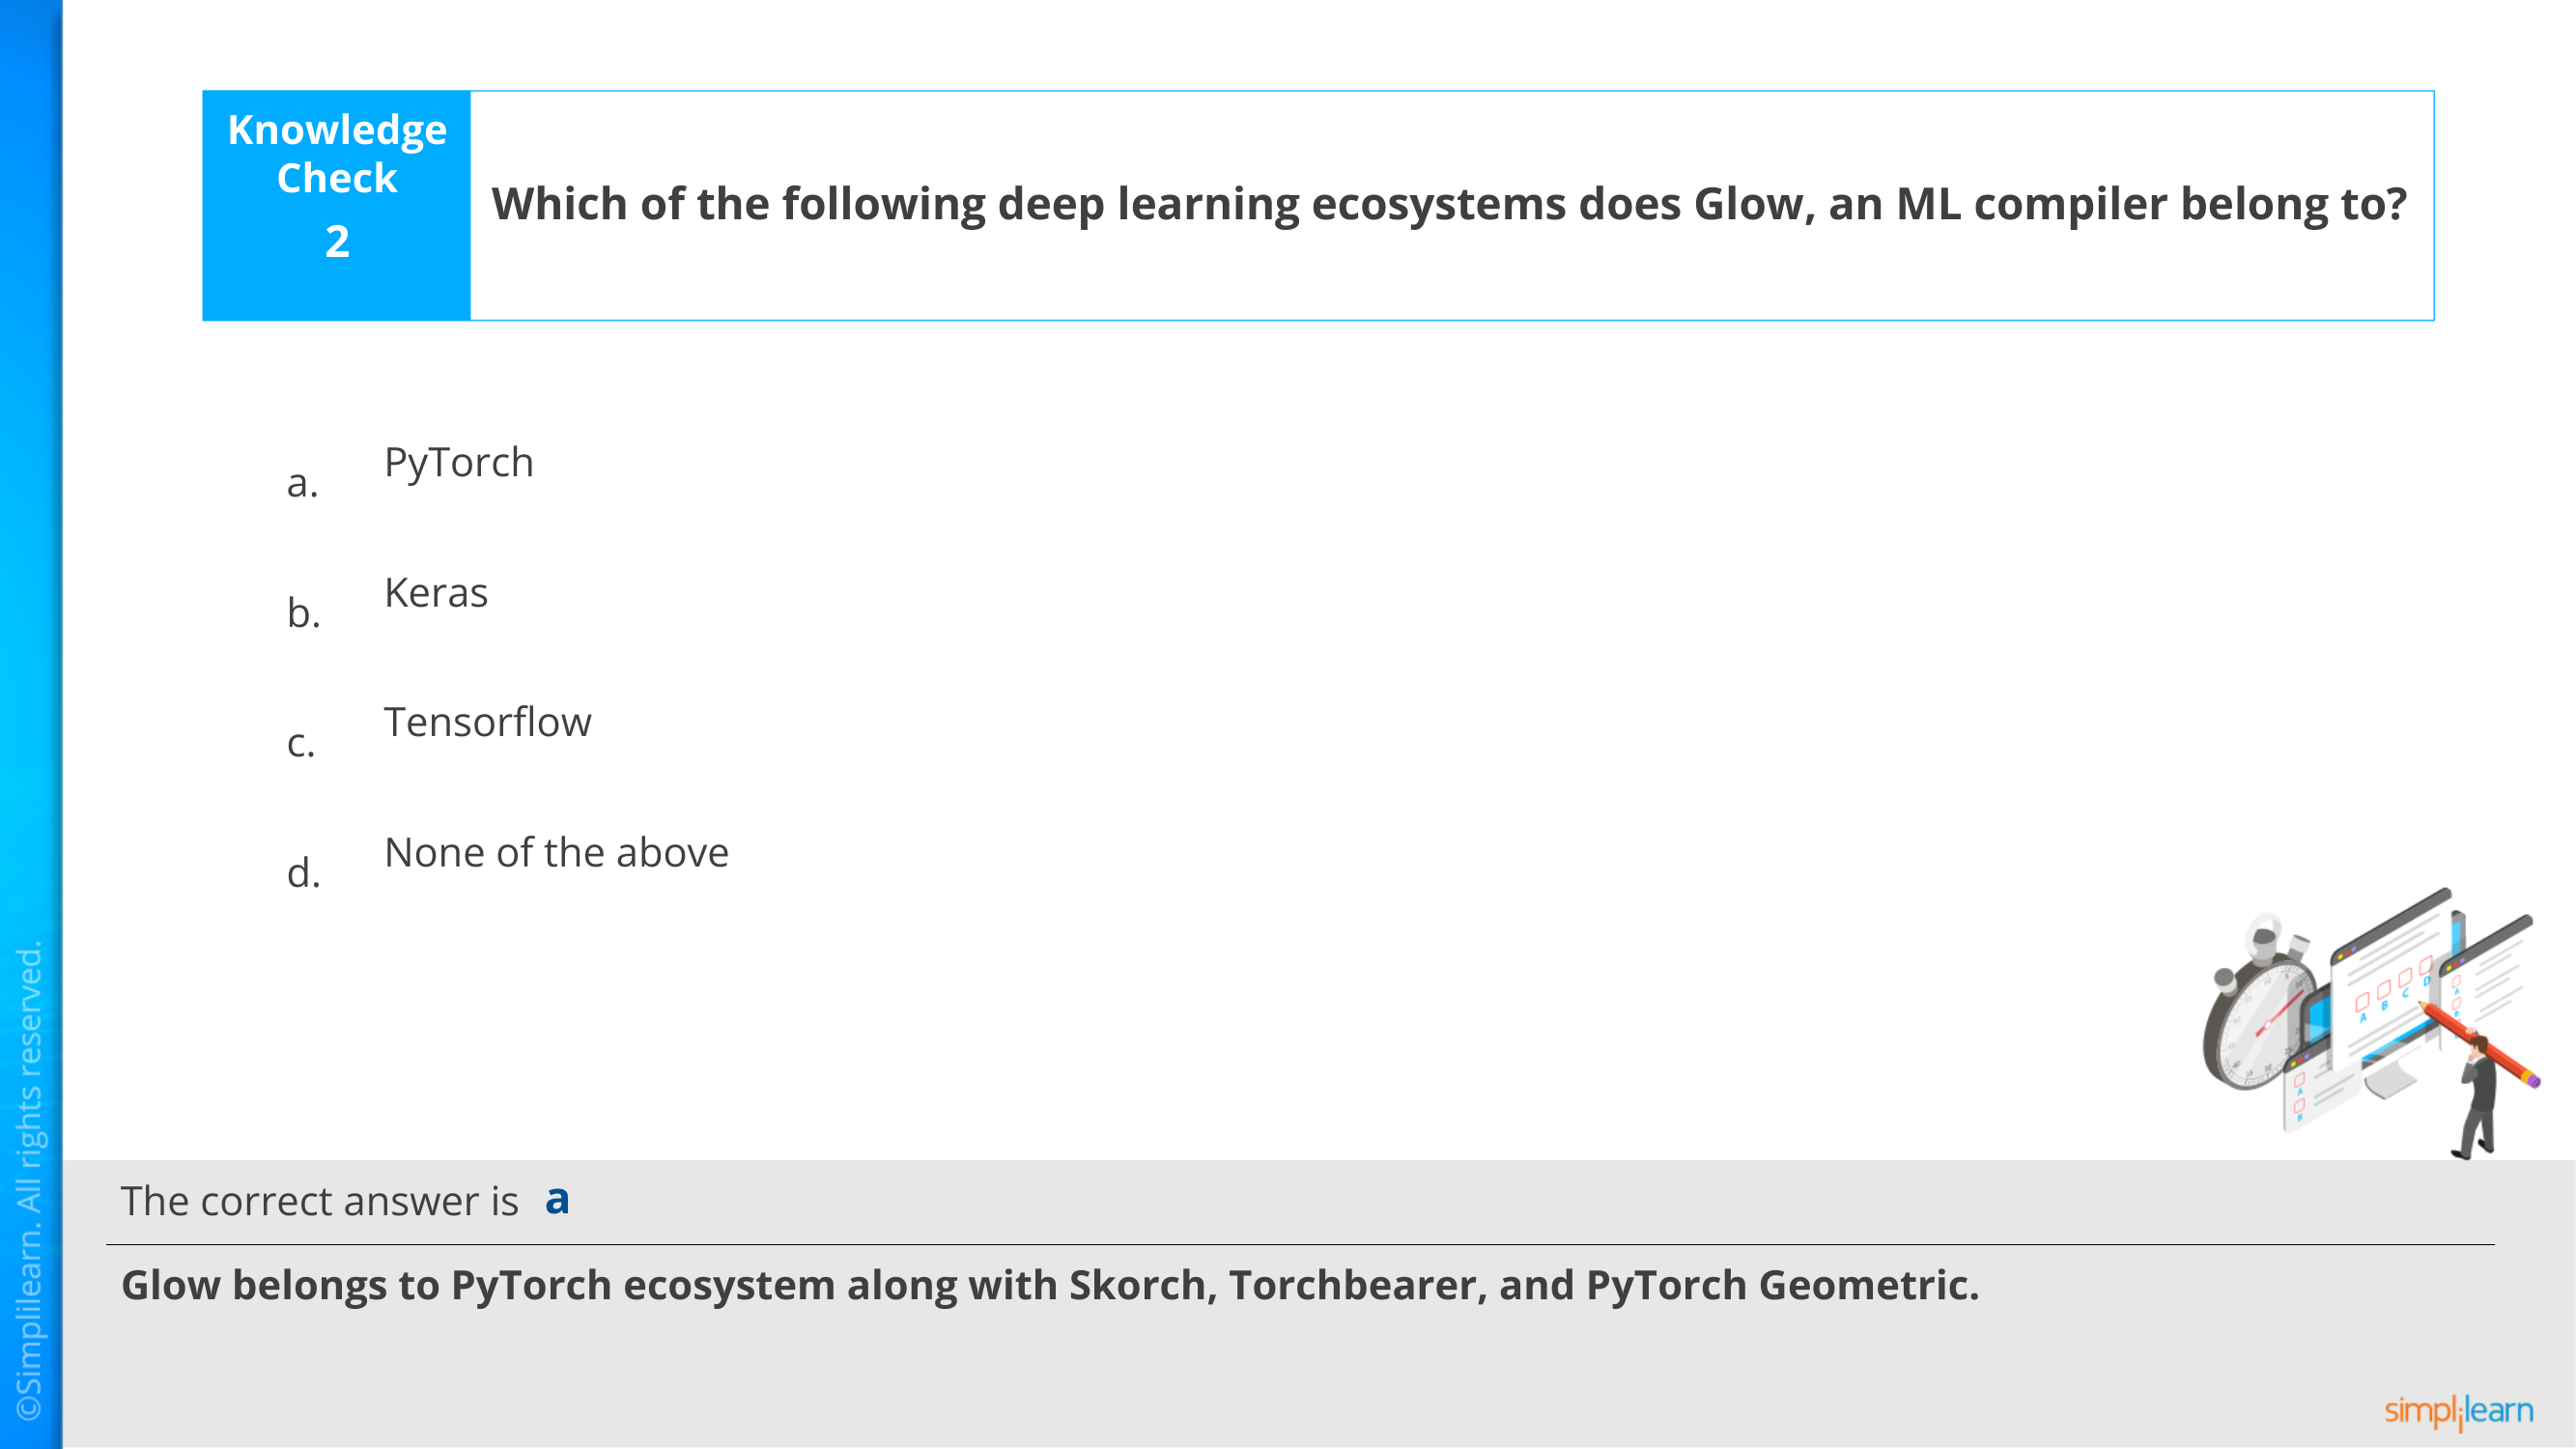

Which of the following deep learning ecosystems does Glow, an ML compiler belong to?
2
PyTorch
Keras
Tensorflow
None of the above
a
Glow belongs to PyTorch ecosystem along with Skorch, Torchbearer, and PyTorch Geometric.